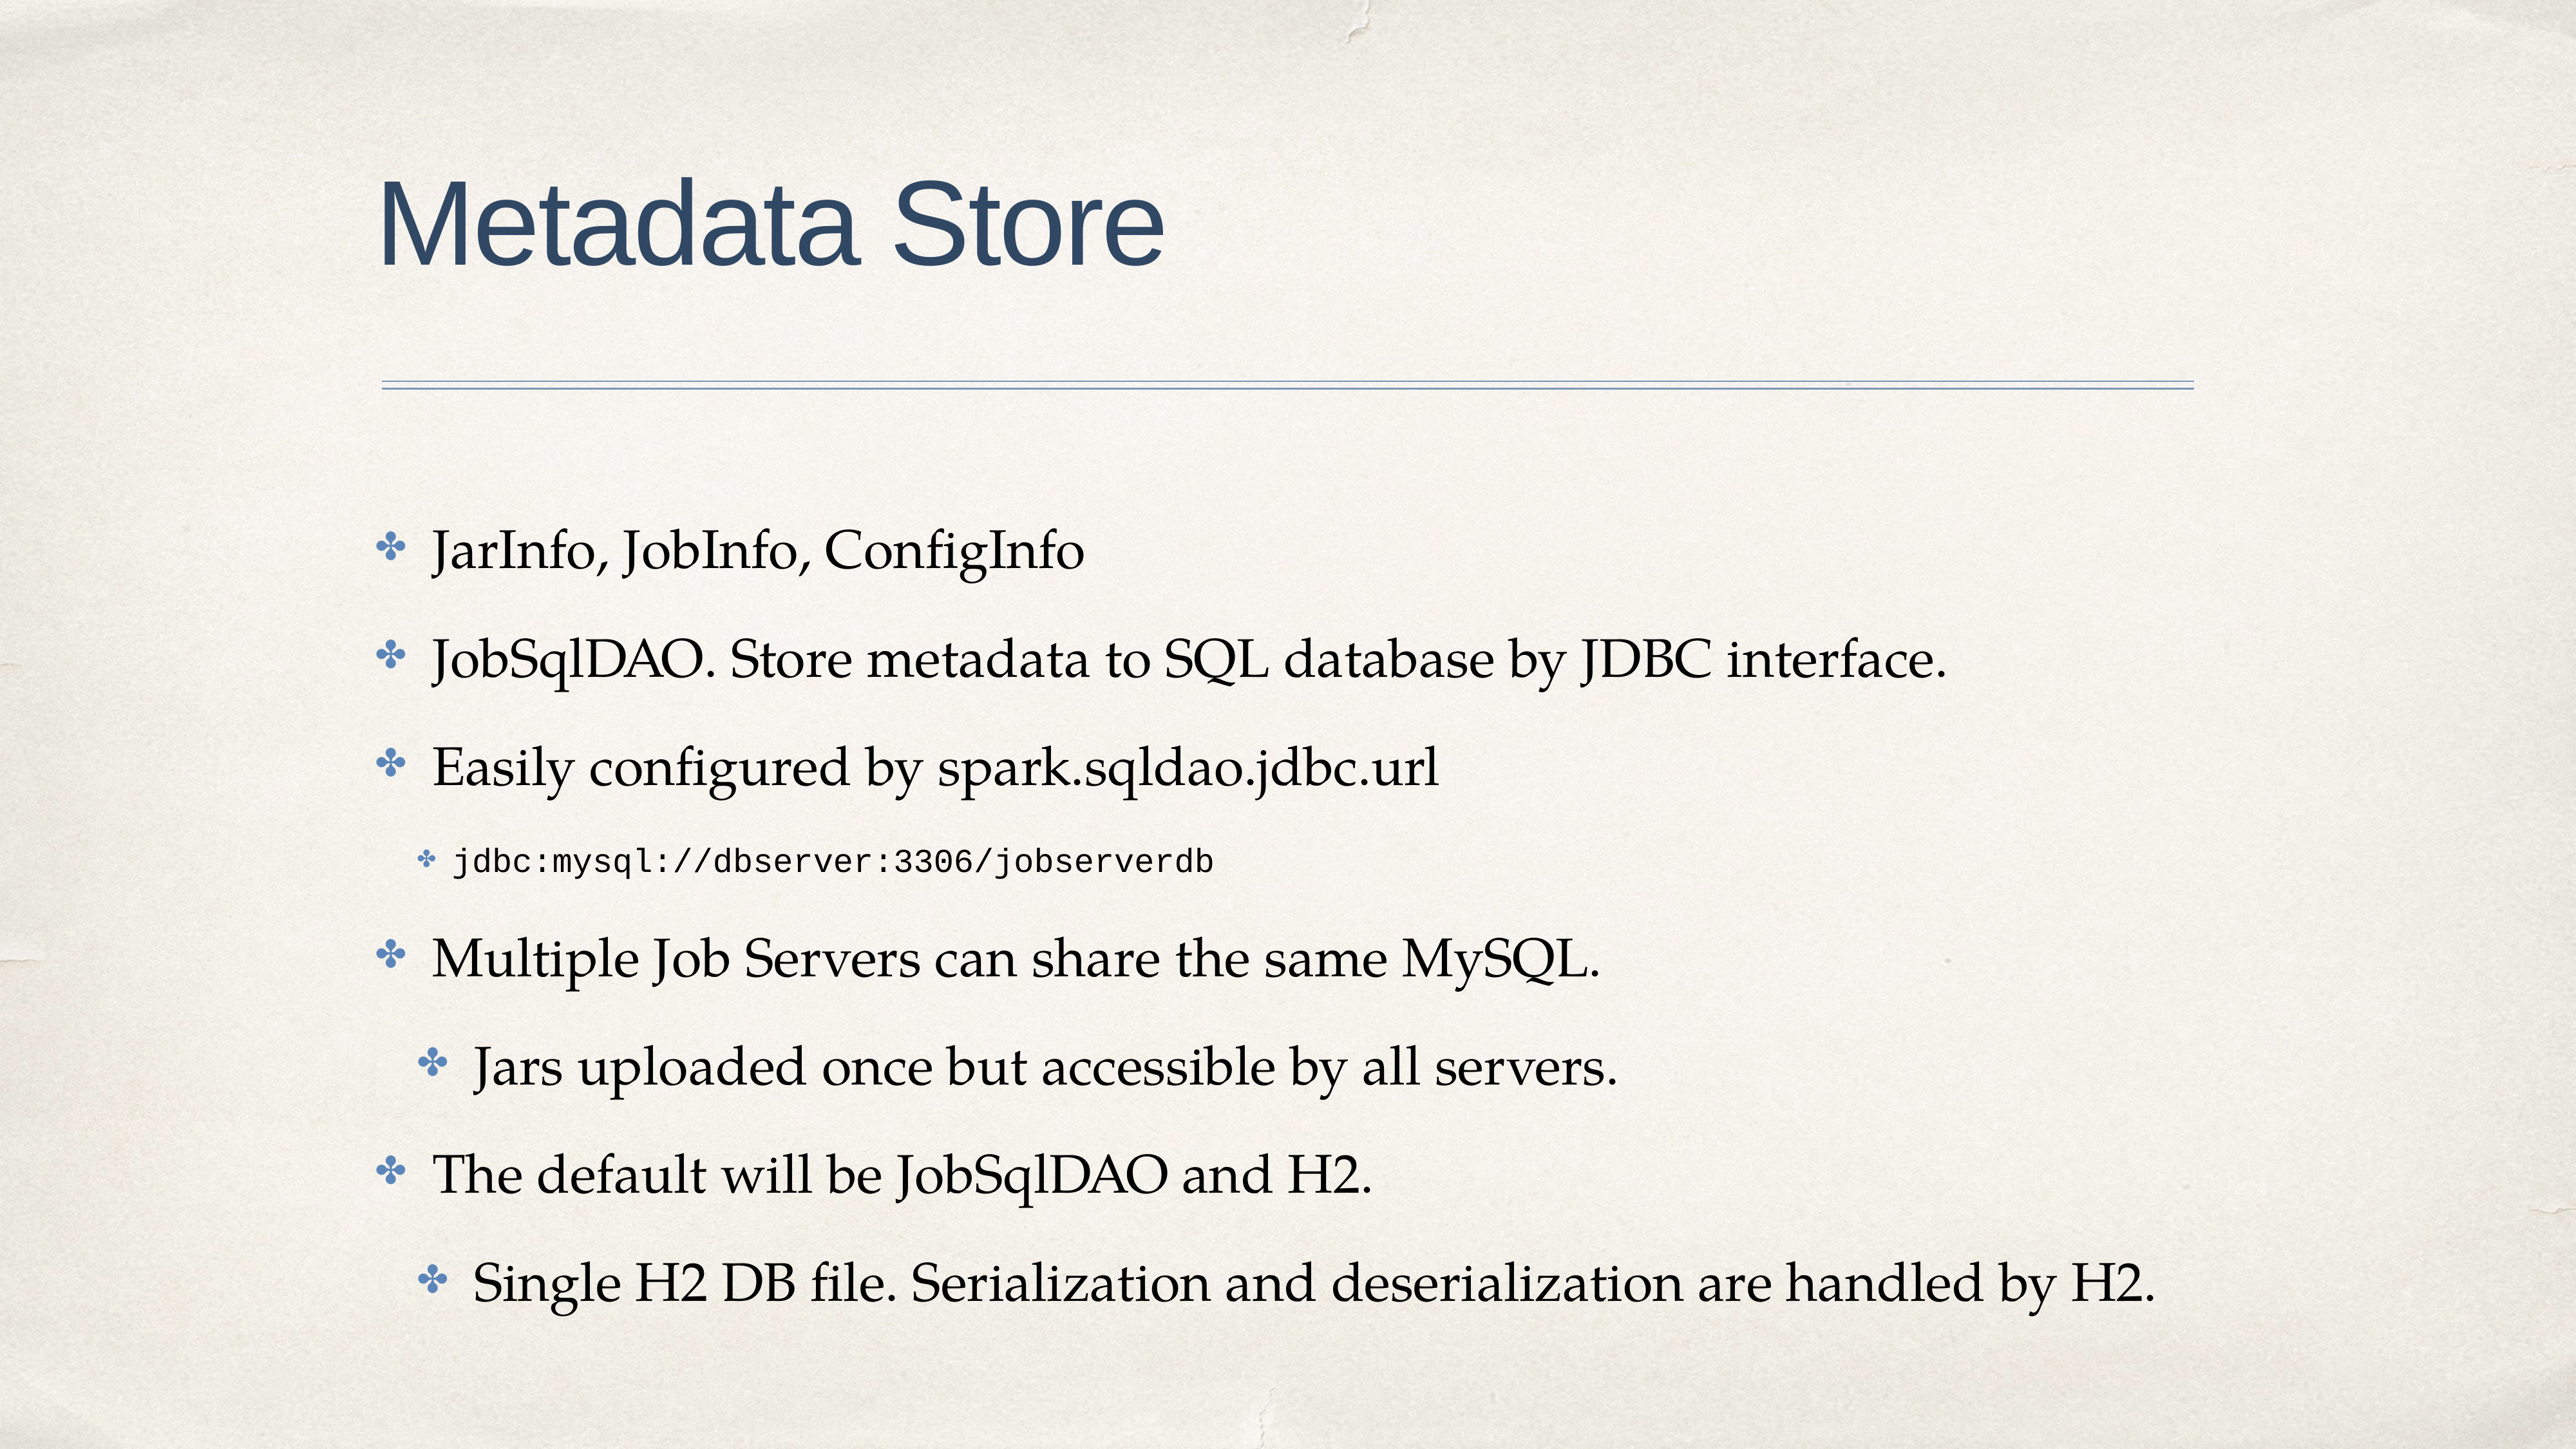

# Metadata Store
JarInfo, JobInfo, ConfigInfo
JobSqlDAO. Store metadata to SQL database by JDBC interface.
Easily configured by spark.sqldao.jdbc.url
jdbc:mysql://dbserver:3306/jobserverdb
Multiple Job Servers can share the same MySQL.
Jars uploaded once but accessible by all servers.
The default will be JobSqlDAO and H2.
Single H2 DB file. Serialization and deserialization are handled by H2.